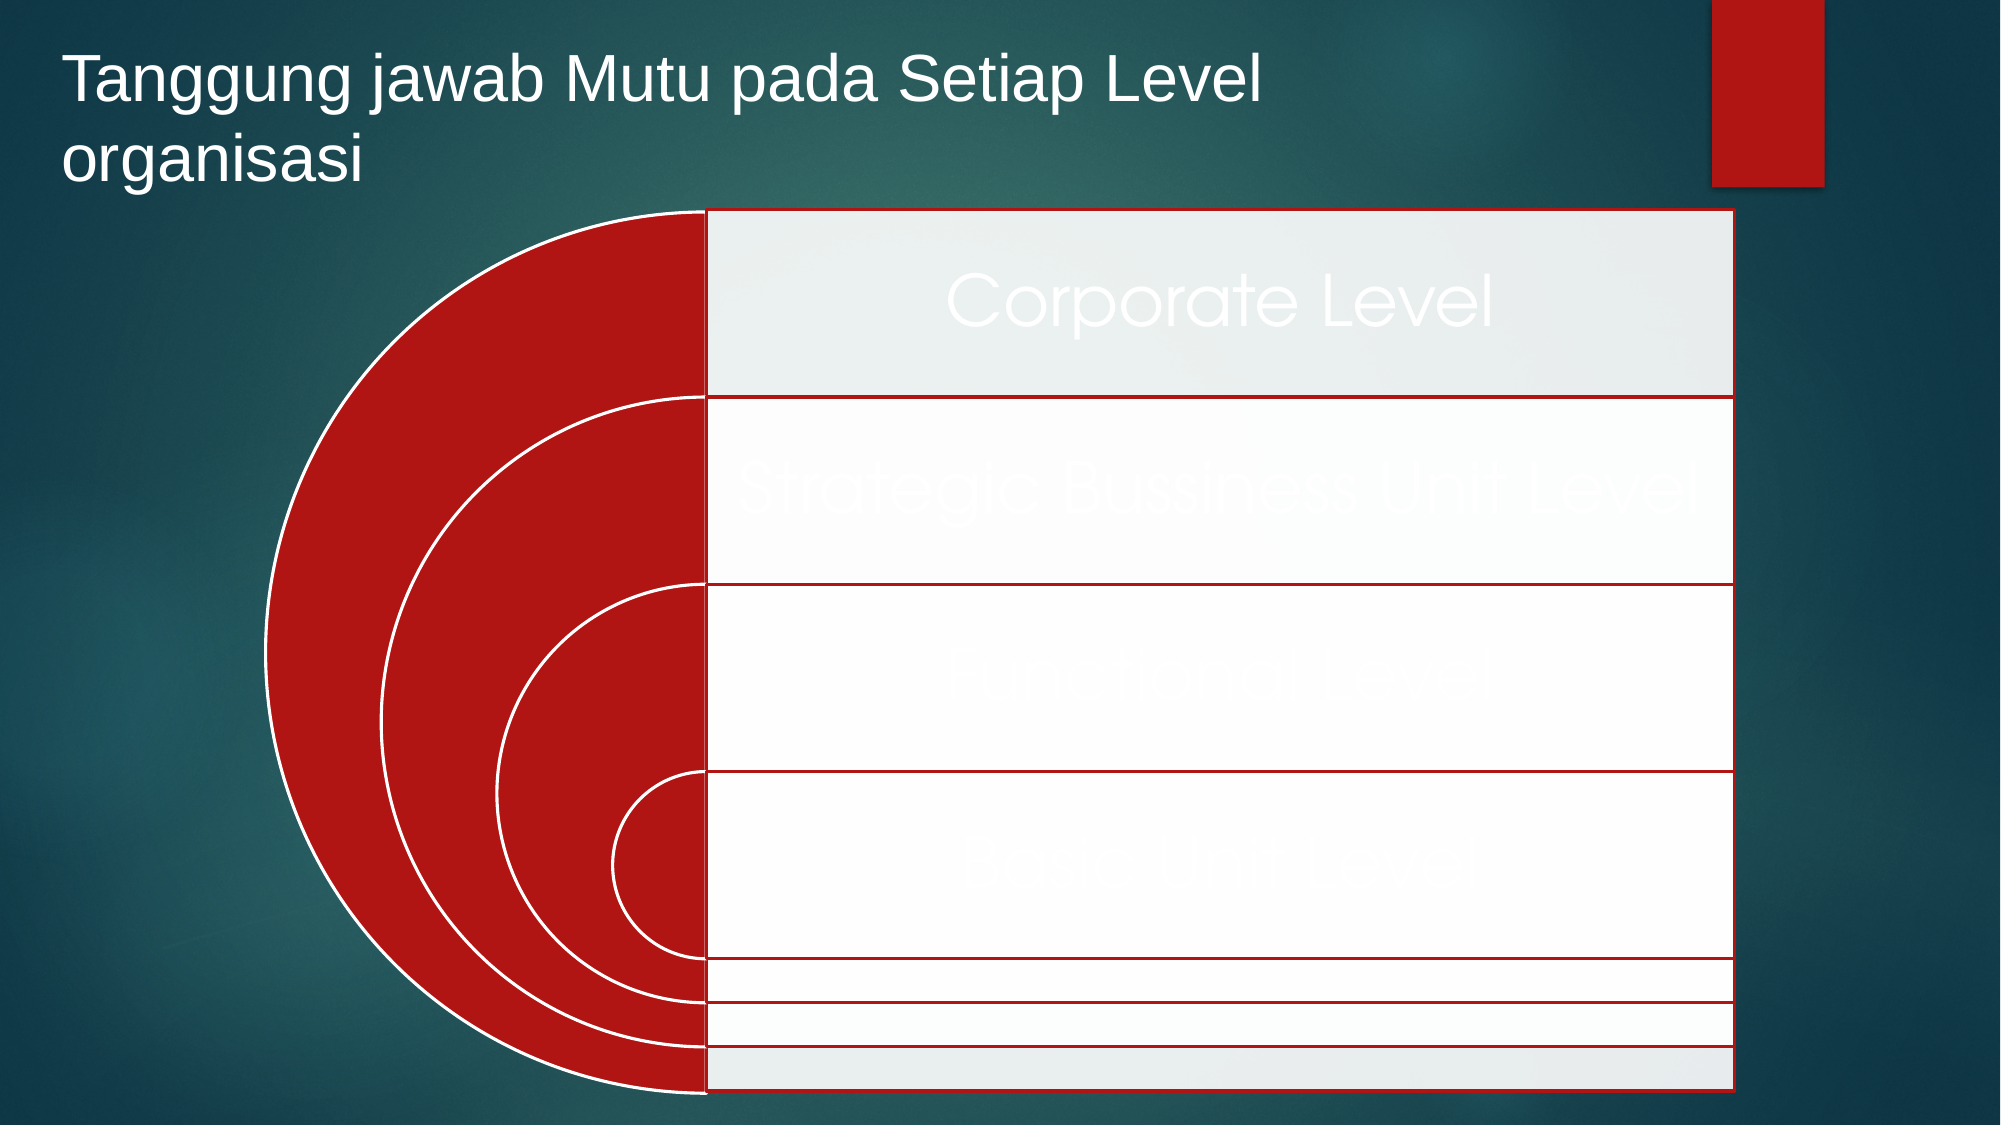

Tanggung jawab Mutu pada Setiap Level organisasi
Corporate Level
Strategic Bussiness Unit Level
Functional Level
Basic Unit Level